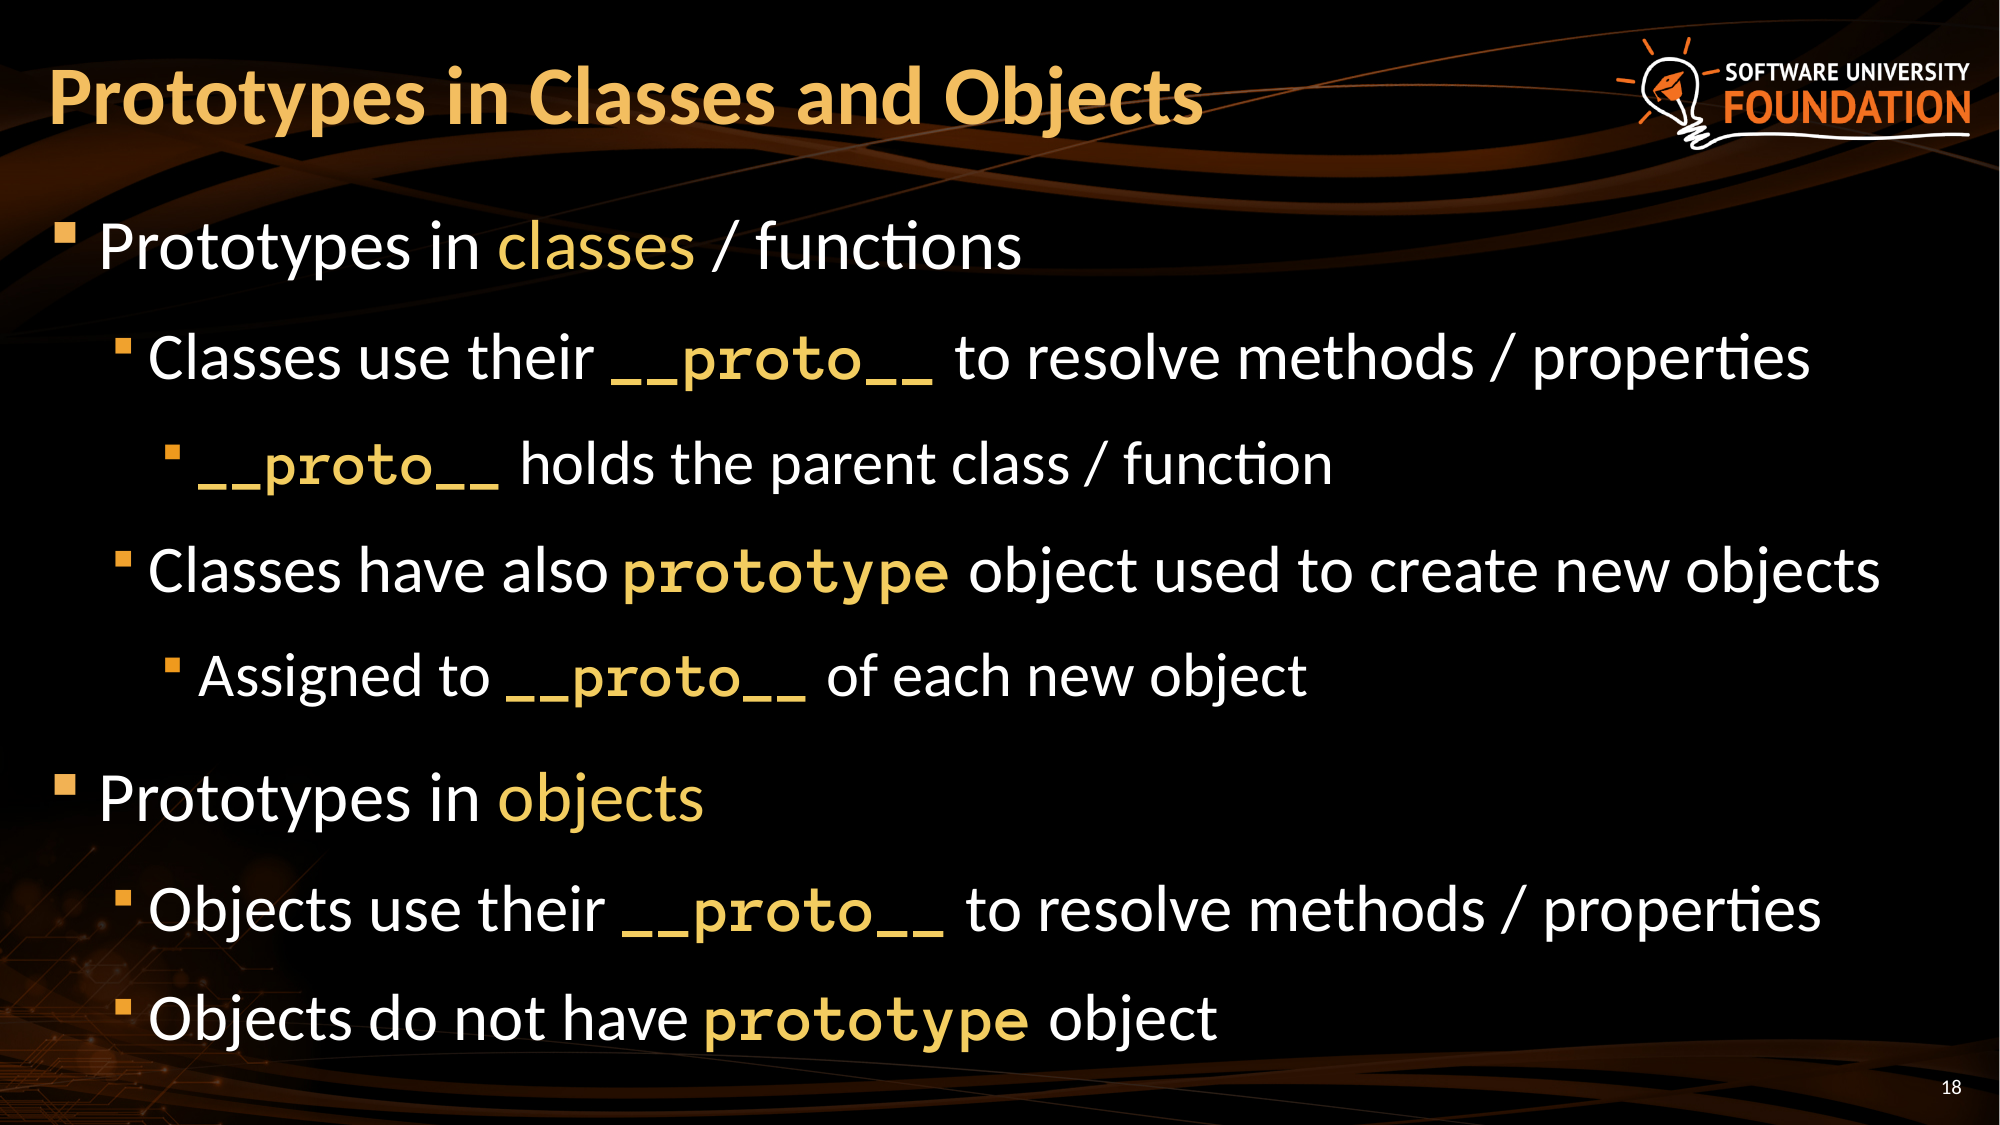

# Prototypes in Classes and Objects
Prototypes in classes / functions
Classes use their __proto__ to resolve methods / properties
__proto__ holds the parent class / function
Classes have also prototype object used to create nеw objects
Assigned to __proto__ of each new object
Prototypes in objects
Objects use their __proto__ to resolve methods / properties
Objects do not have prototype object
18